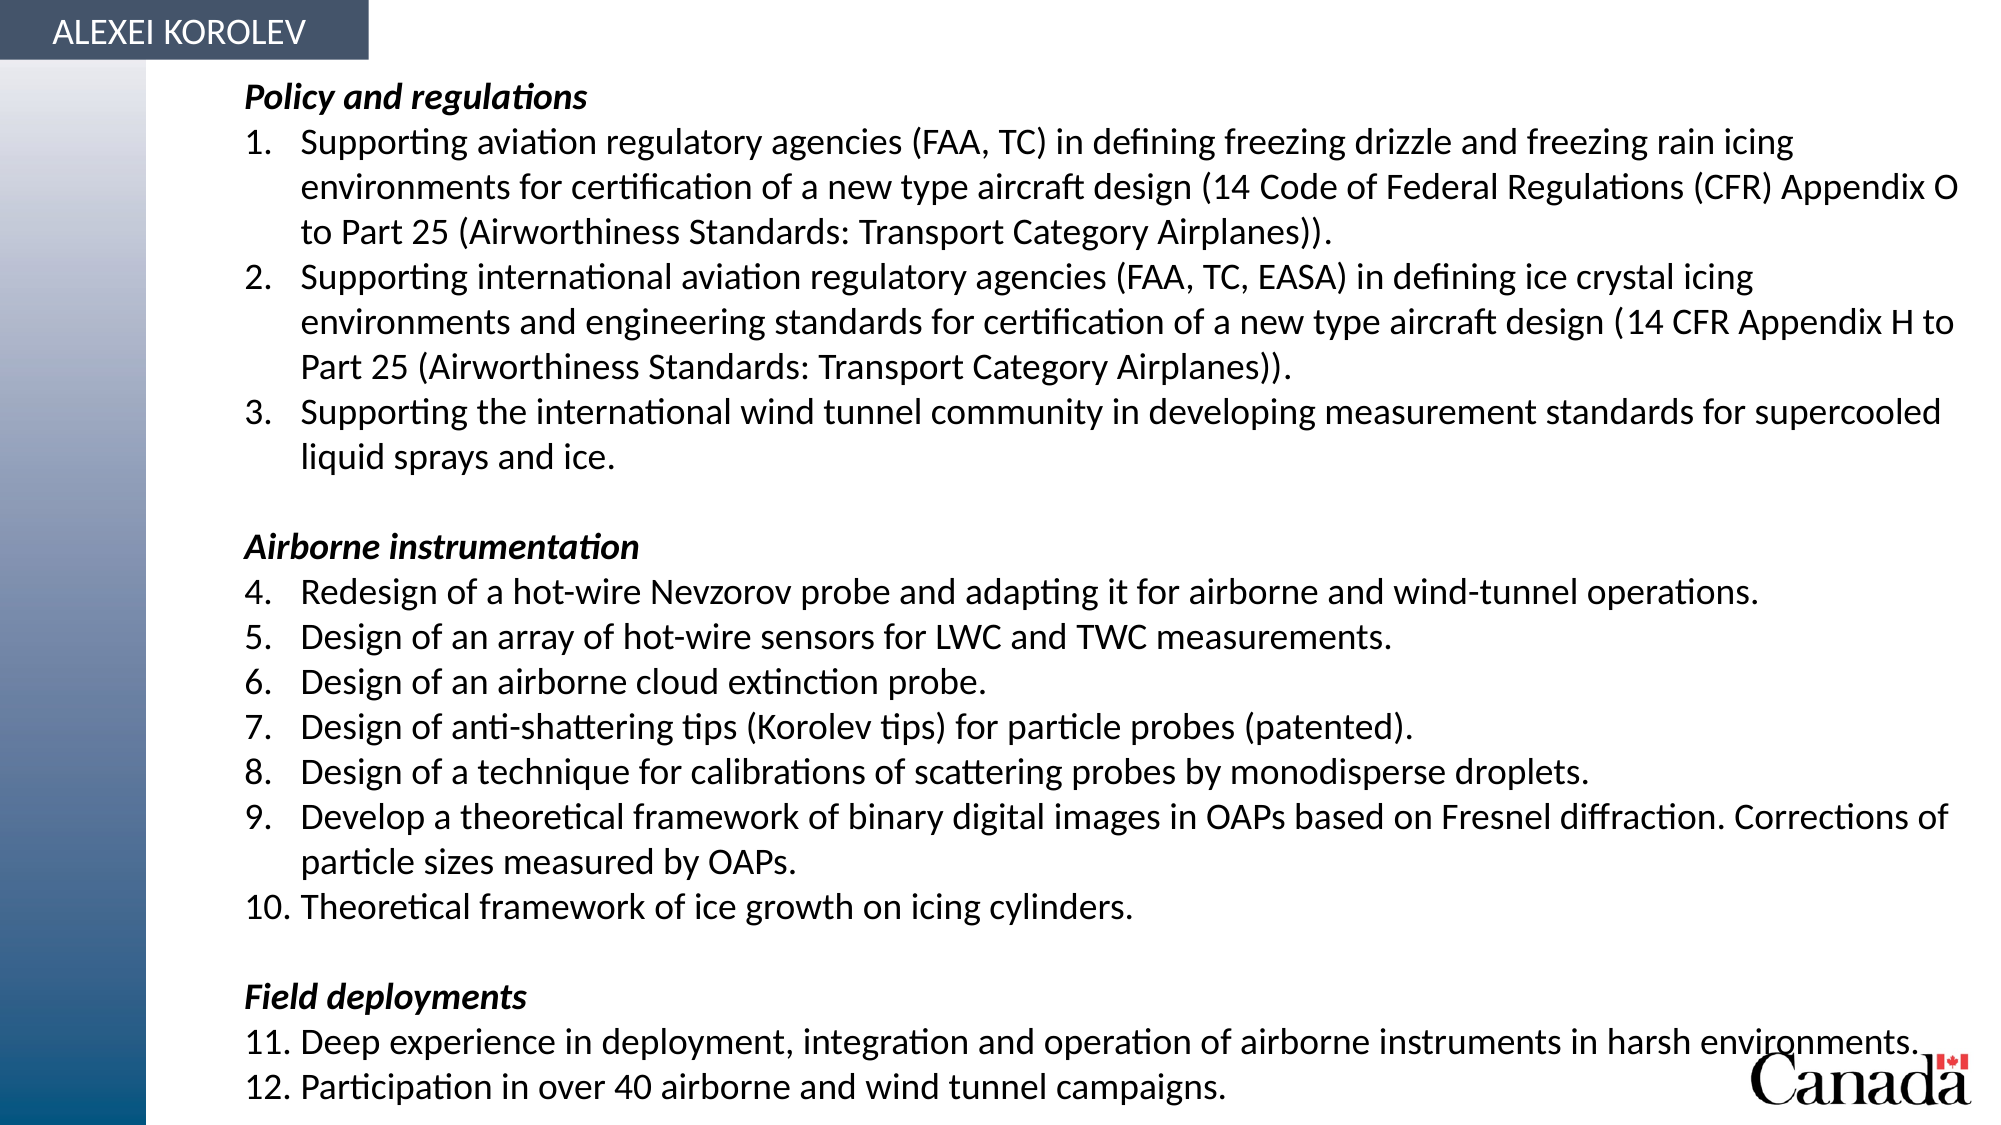

ALEXEI KOROLEV
Policy and regulations
Supporting aviation regulatory agencies (FAA, TC) in defining freezing drizzle and freezing rain icing environments for certification of a new type aircraft design (14 Code of Federal Regulations (CFR) Appendix O to Part 25 (Airworthiness Standards: Transport Category Airplanes)).
Supporting international aviation regulatory agencies (FAA, TC, EASA) in defining ice crystal icing environments and engineering standards for certification of a new type aircraft design (14 CFR Appendix H to Part 25 (Airworthiness Standards: Transport Category Airplanes)).
Supporting the international wind tunnel community in developing measurement standards for supercooled liquid sprays and ice.

Airborne instrumentation
Redesign of a hot-wire Nevzorov probe and adapting it for airborne and wind-tunnel operations.
Design of an array of hot-wire sensors for LWC and TWC measurements.
Design of an airborne cloud extinction probe.
Design of anti-shattering tips (Korolev tips) for particle probes (patented).
Design of a technique for calibrations of scattering probes by monodisperse droplets.
Develop a theoretical framework of binary digital images in OAPs based on Fresnel diffraction. Corrections of particle sizes measured by OAPs.
Theoretical framework of ice growth on icing cylinders.

Field deployments
Deep experience in deployment, integration and operation of airborne instruments in harsh environments.
Participation in over 40 airborne and wind tunnel campaigns.